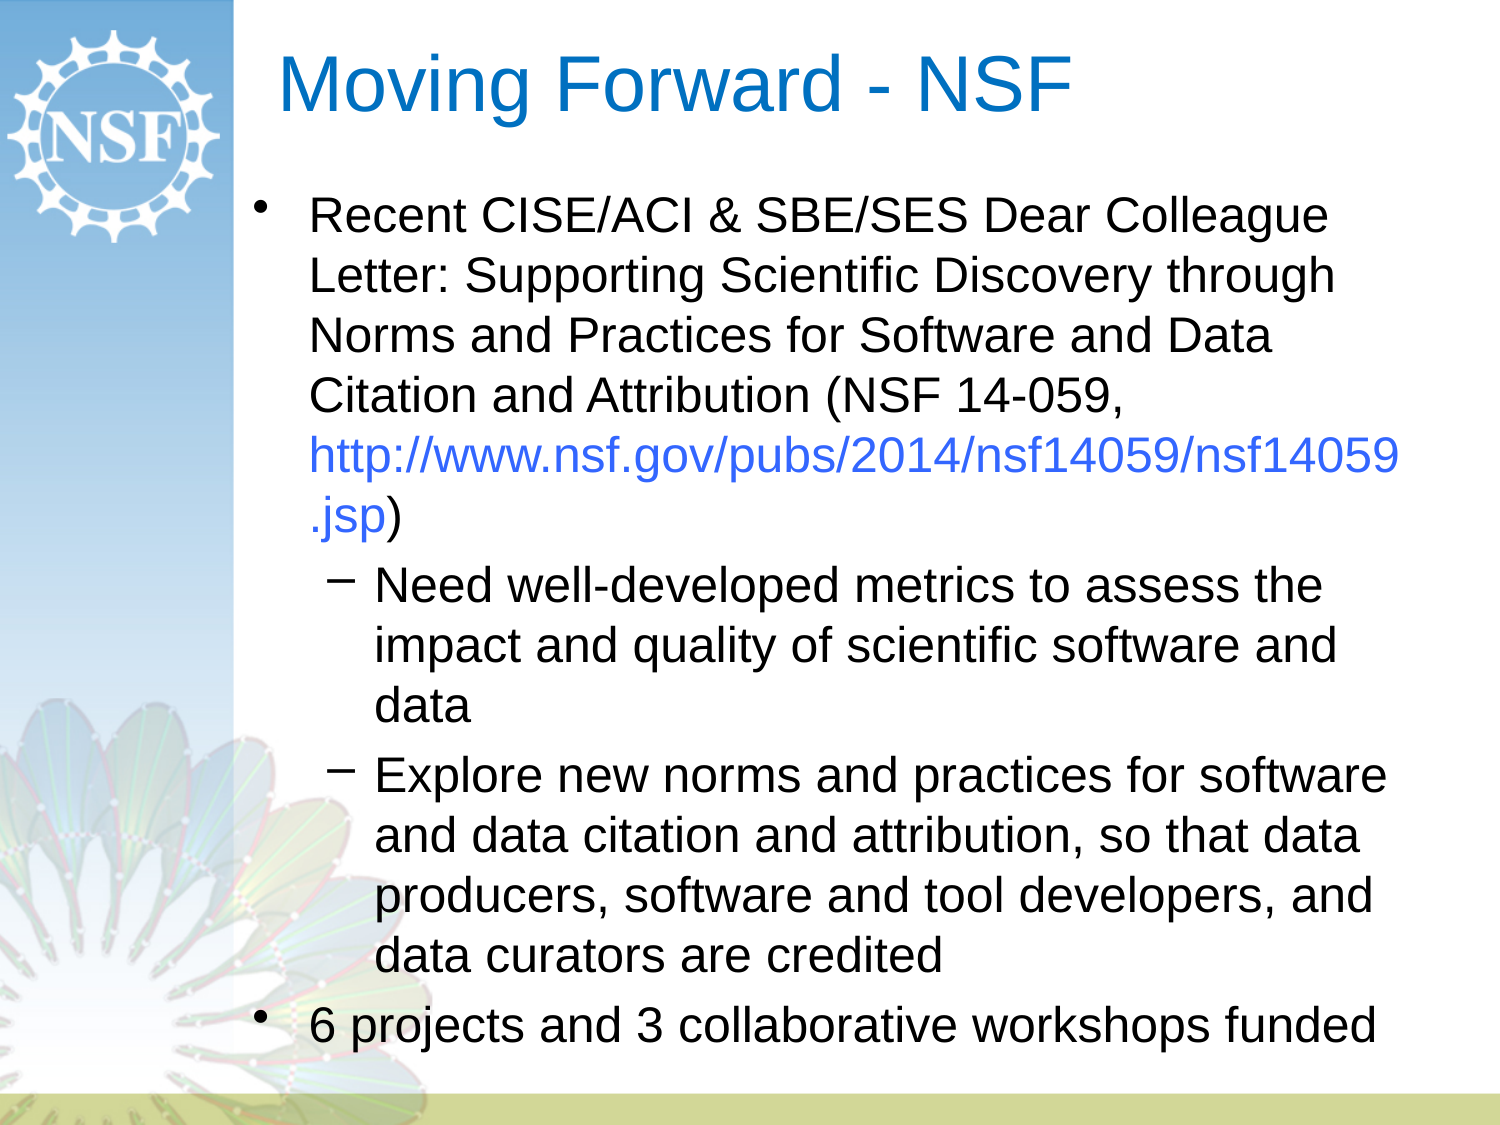

# Moving Forward - NSF
Recent CISE/ACI & SBE/SES Dear Colleague Letter: Supporting Scientific Discovery through Norms and Practices for Software and Data Citation and Attribution (NSF 14-059,
http://www.nsf.gov/pubs/2014/nsf14059/nsf14059.jsp)
Need well-developed metrics to assess the impact and quality of scientific software and data
Explore new norms and practices for software and data citation and attribution, so that data producers, software and tool developers, and data curators are credited
6 projects and 3 collaborative workshops funded